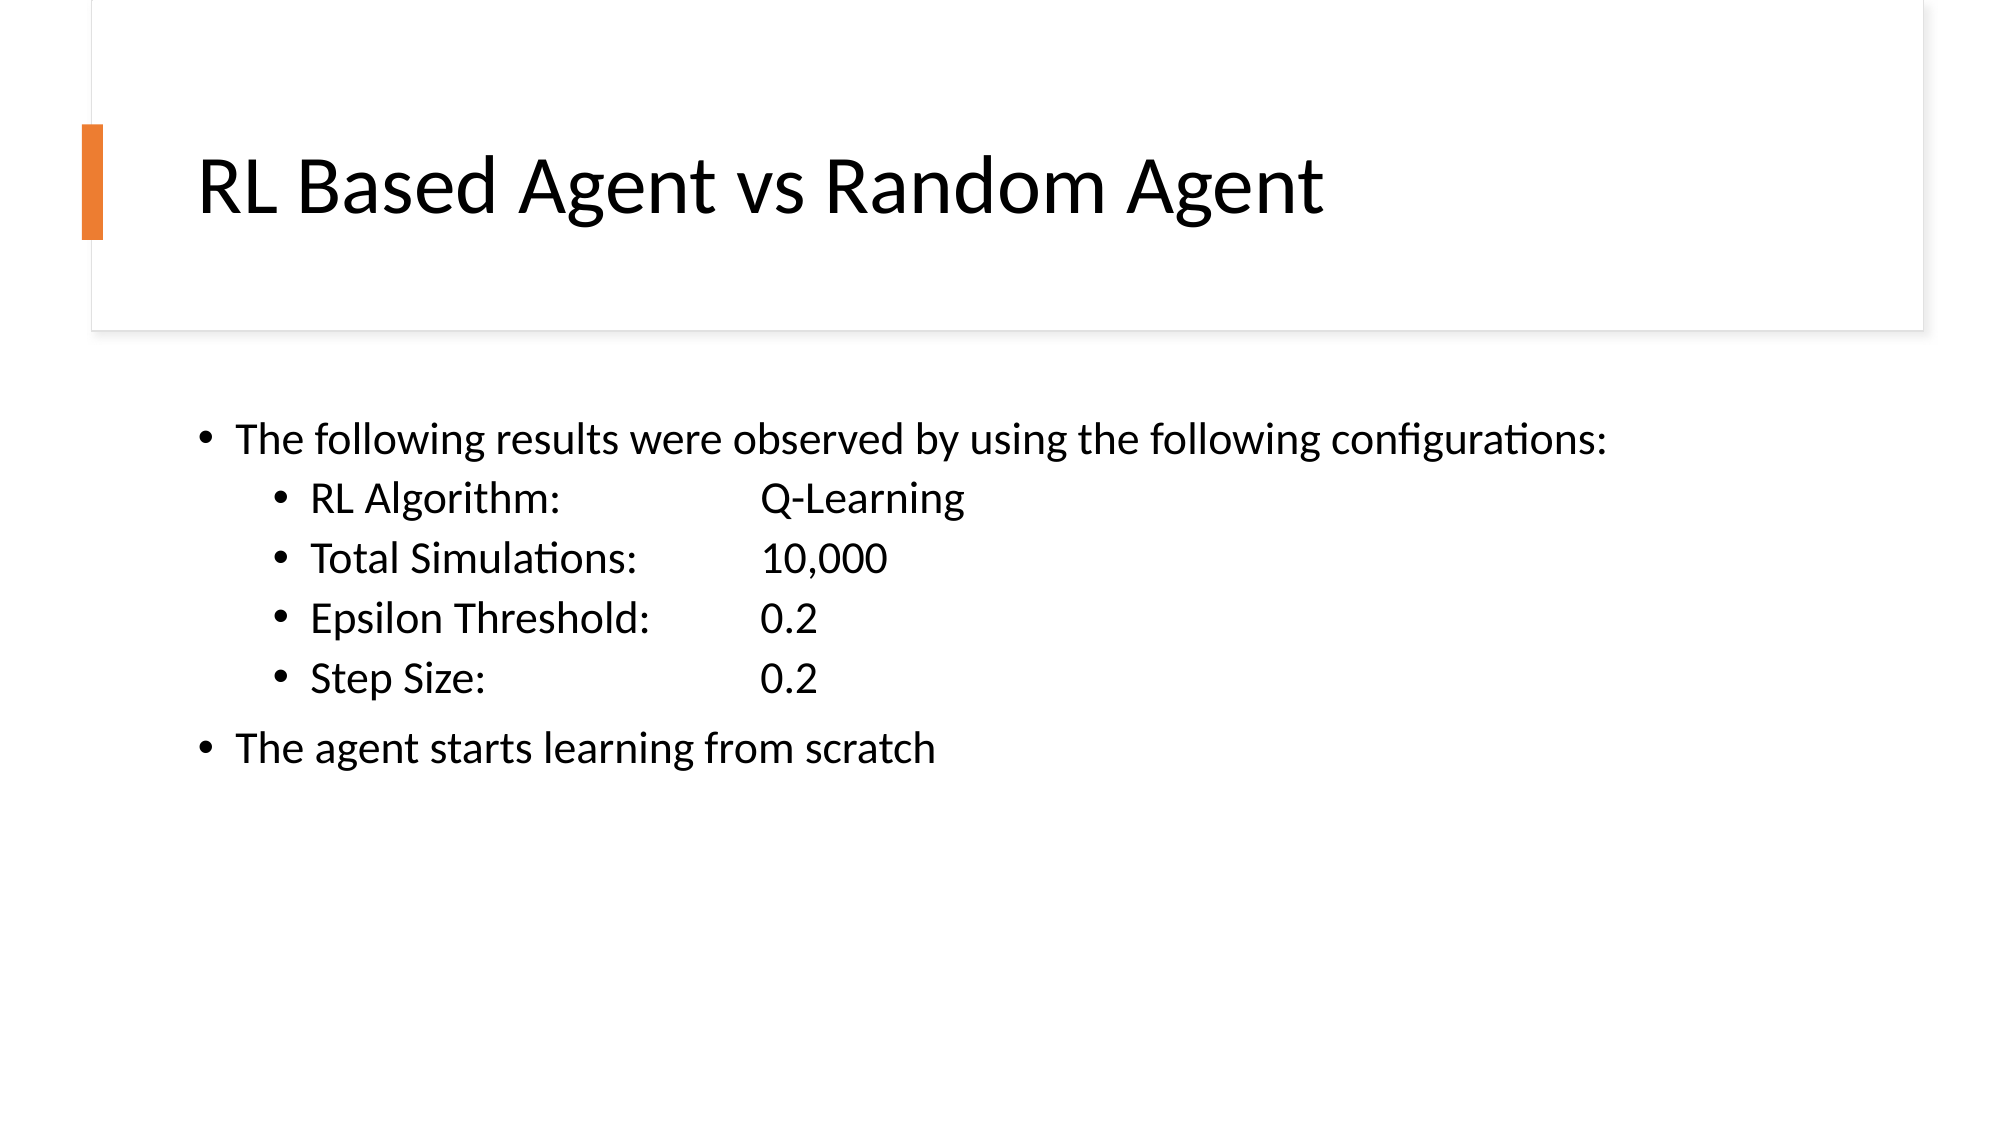

# RL Based Agent vs Random Agent

The following results were observed by using the following configurations:
RL Algorithm: 		Q-Learning
Total Simulations: 	10,000
Epsilon Threshold: 	0.2
Step Size: 		0.2
The agent starts learning from scratch